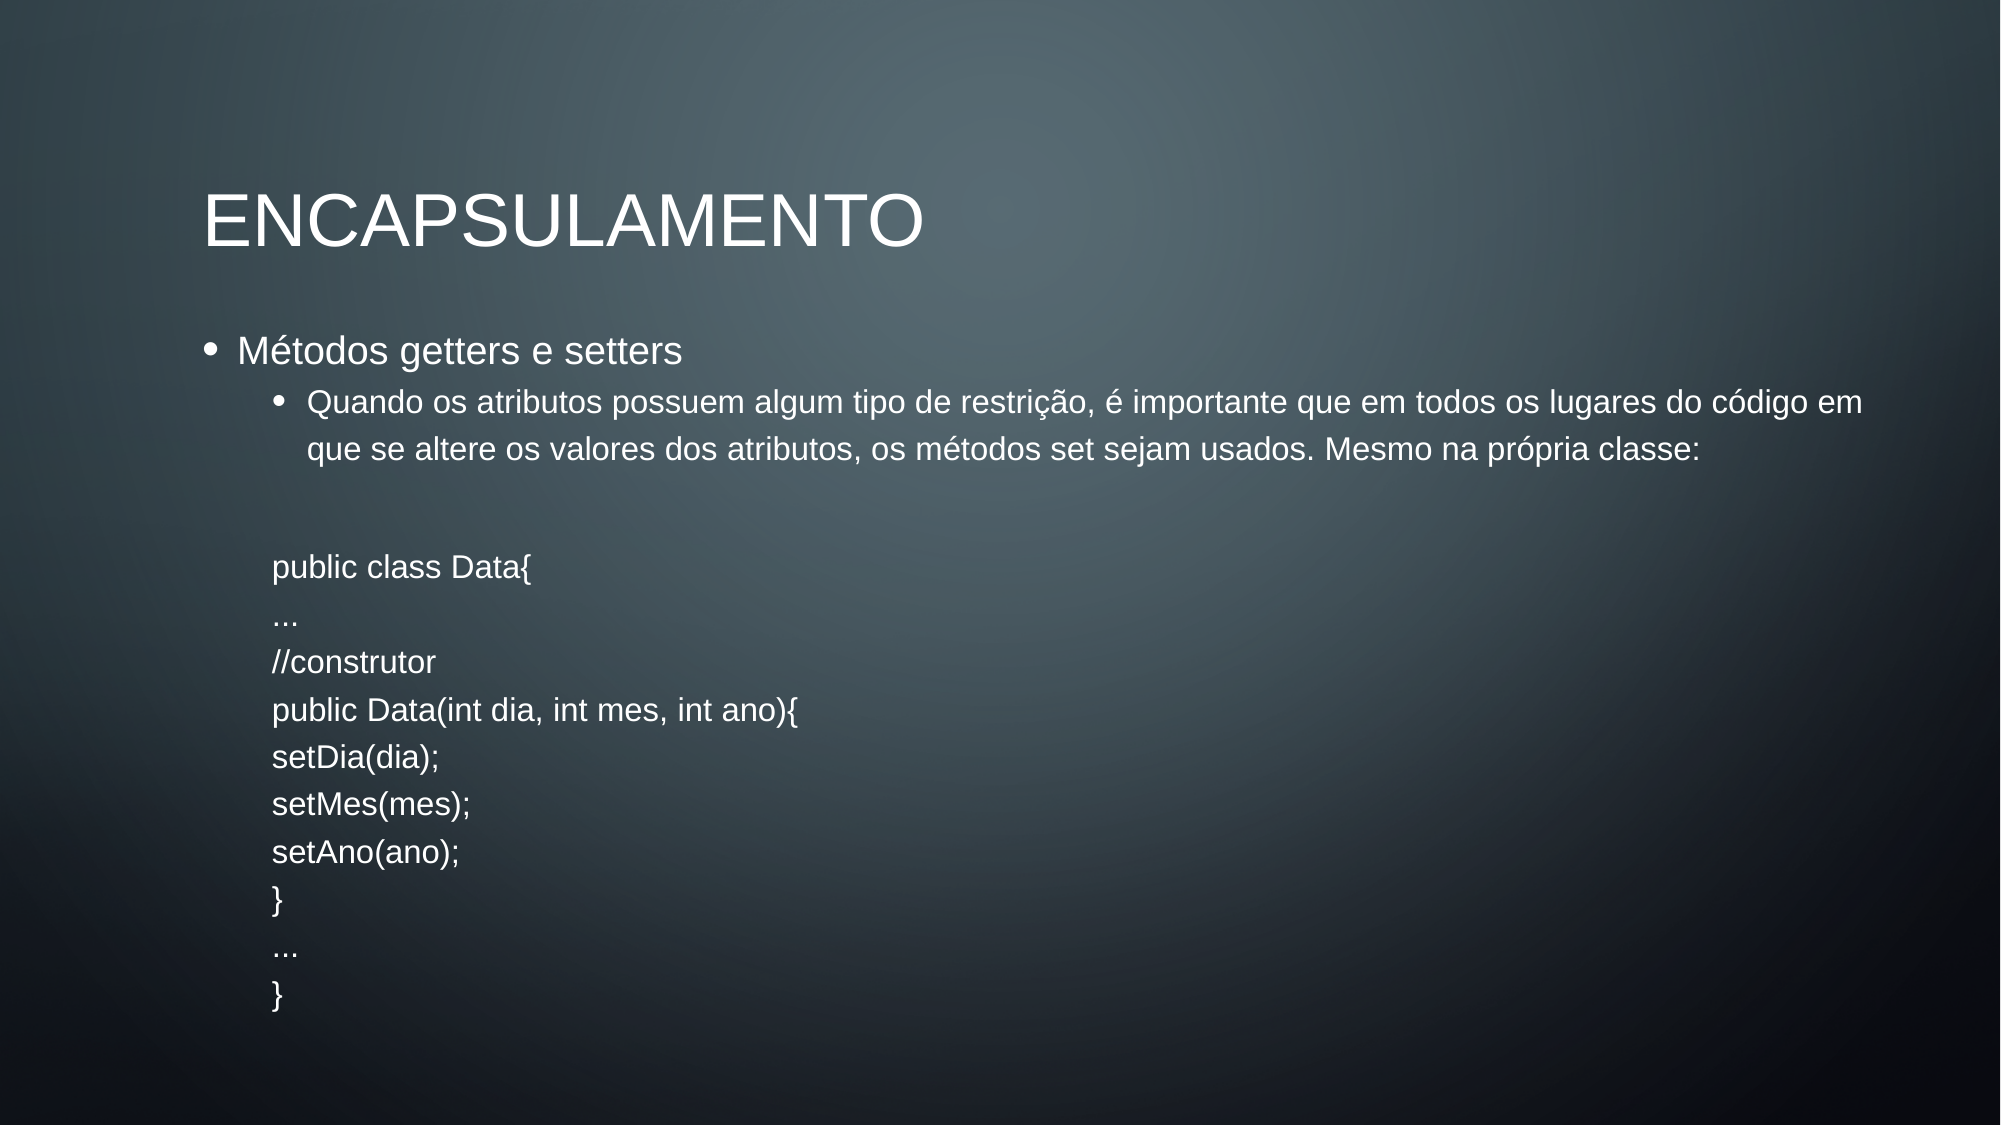

# ENCAPSULAMENTO
Métodos getters e setters
Quando os atributos possuem algum tipo de restrição, é importante que em todos os lugares do código em que se altere os valores dos atributos, os métodos set sejam usados. Mesmo na própria classe:

public class Data{
	...
	//construtor
	public Data(int dia, int mes, int ano){
		setDia(dia);
		setMes(mes);
		setAno(ano);
	}
	...
}